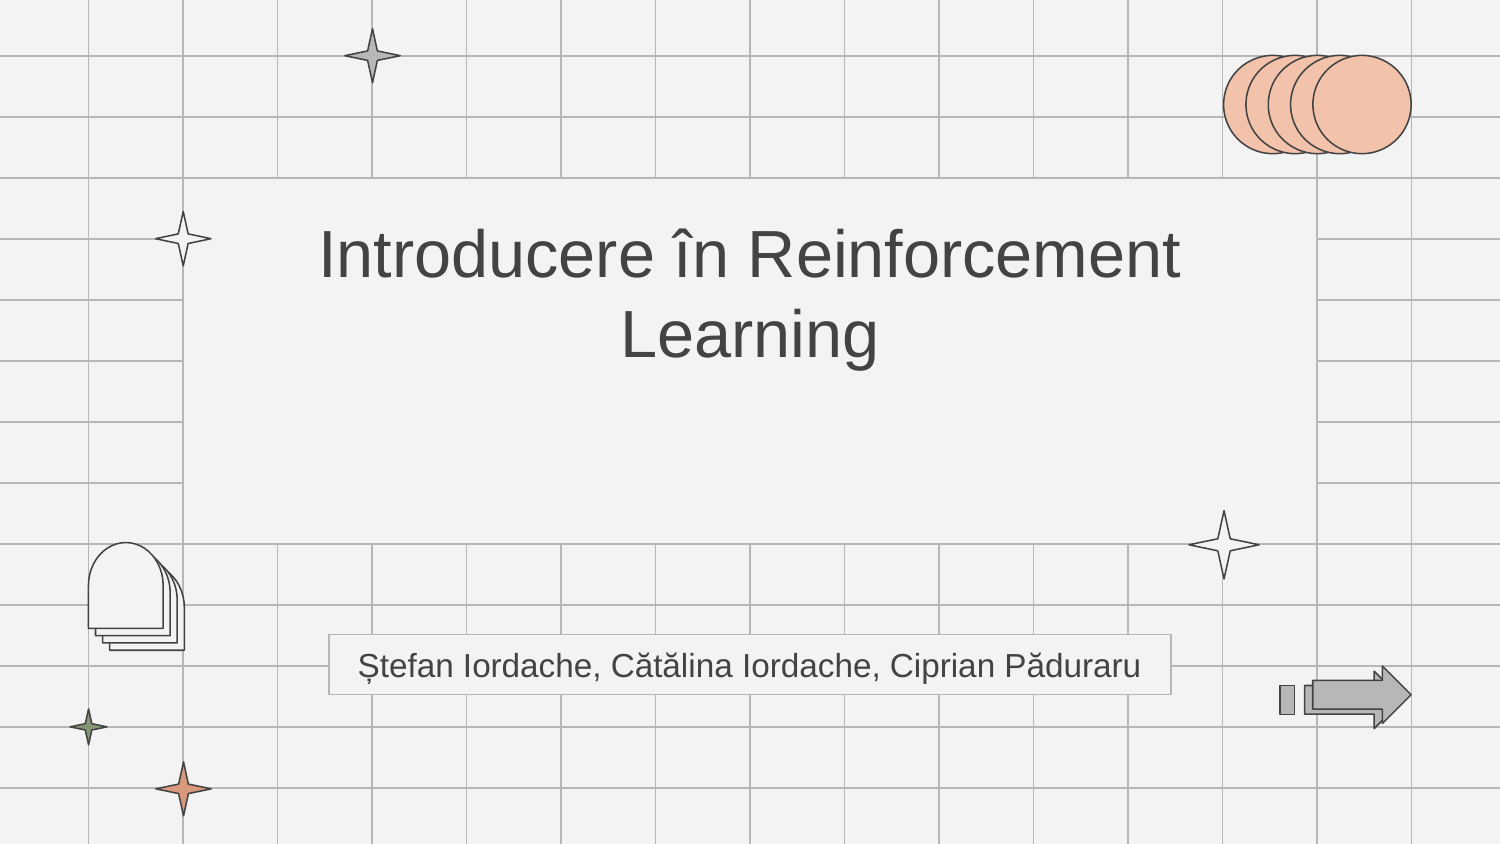

# Introducere în Reinforcement Learning

Cursul #8

Ștefan Iordache, Cătălina Iordache, Ciprian Păduraru​